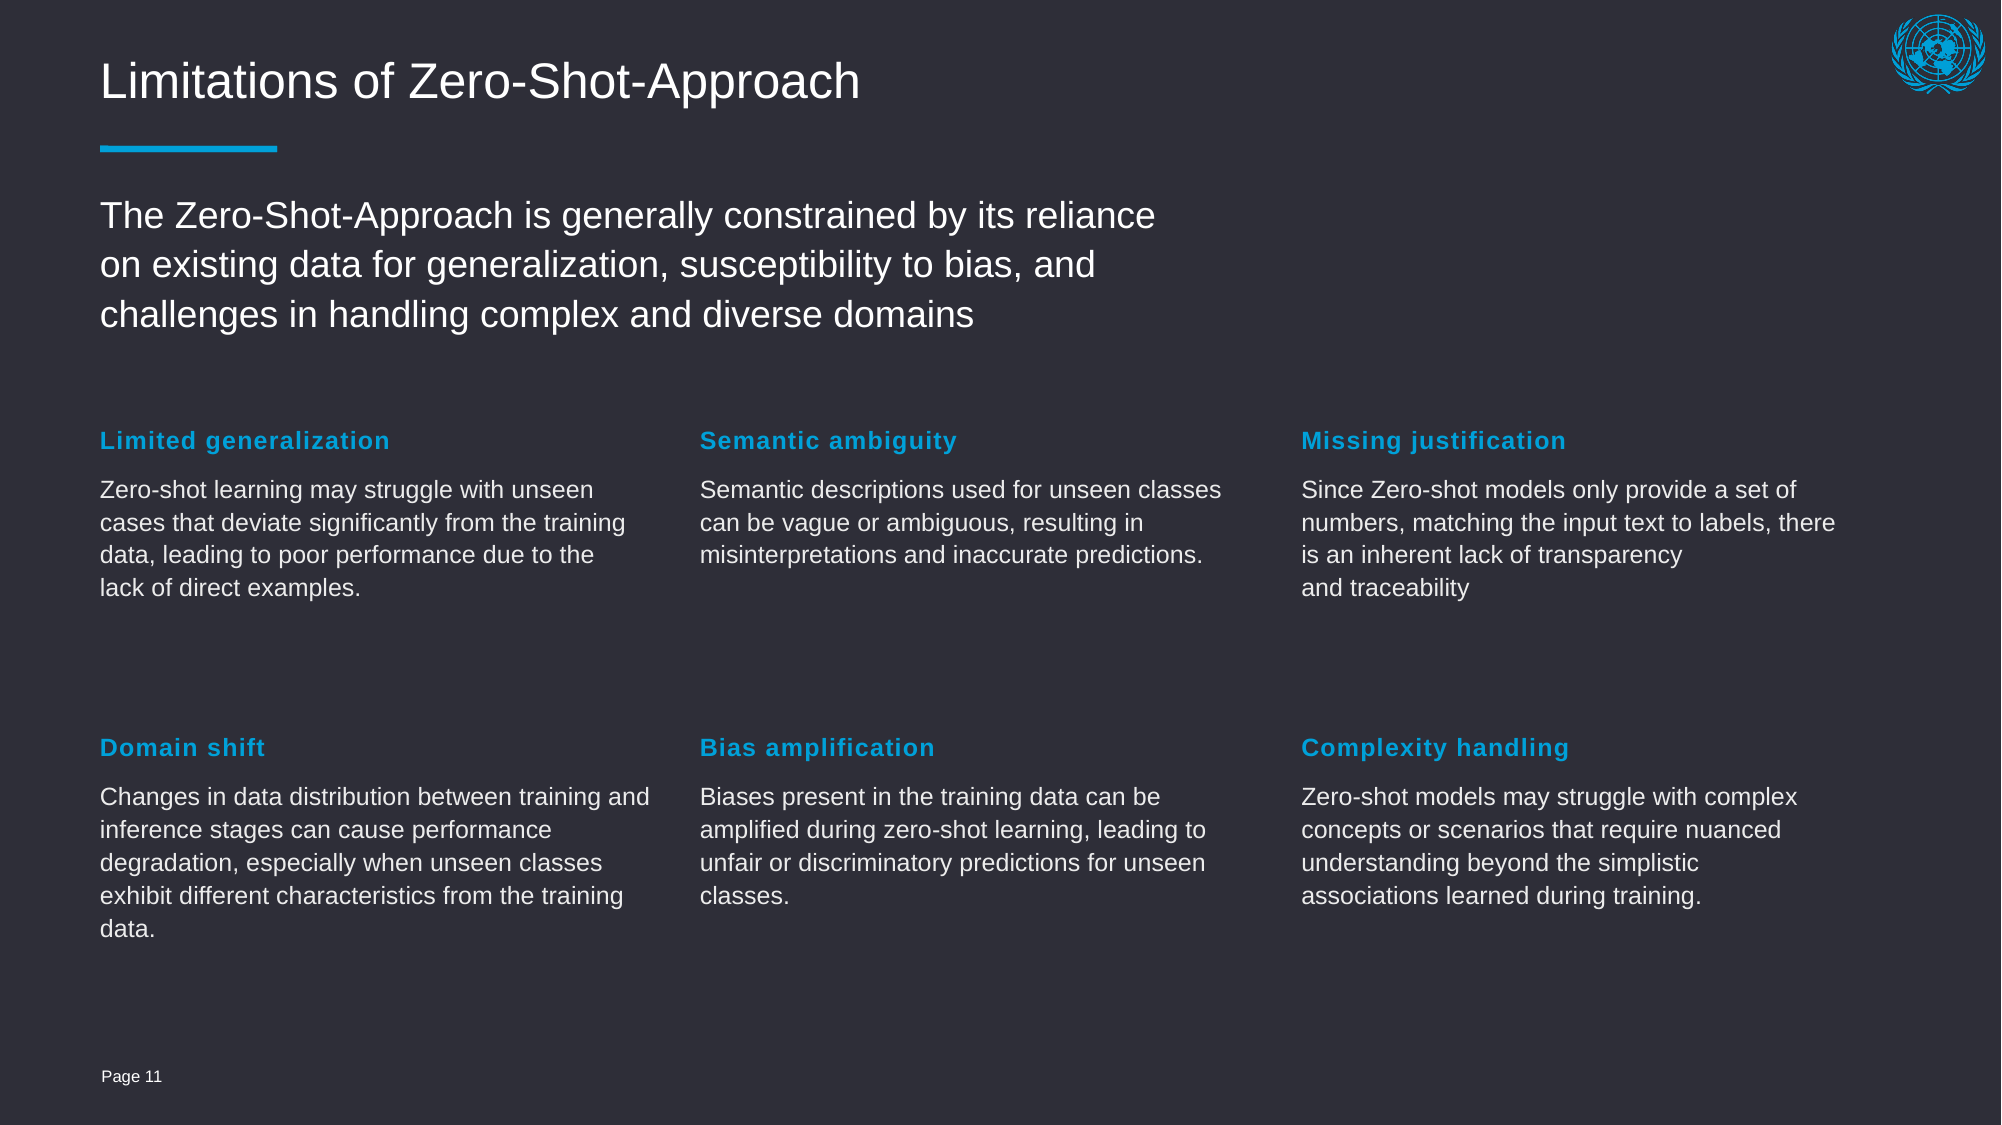

# Limitations of Zero-Shot-Approach
Subhead saw sea without

The Zero-Shot-Approach is generally constrained by its reliance on existing data for generalization, susceptibility to bias, and challenges in handling complex and diverse domains
Limited generalization
Semantic ambiguity
Missing justification
Zero-shot learning may struggle with unseen cases that deviate significantly from the training data, leading to poor performance due to the lack of direct examples.
Semantic descriptions used for unseen classes can be vague or ambiguous, resulting in misinterpretations and inaccurate predictions.

Since Zero-shot models only provide a set of numbers, matching the input text to labels, there is an inherent lack of transparency and traceability
Domain shift
Bias amplification
Complexity handling
Changes in data distribution between training and inference stages can cause performance degradation, especially when unseen classes exhibit different characteristics from the training data.

Biases present in the training data can be amplified during zero-shot learning, leading to unfair or discriminatory predictions for unseen classes.

Zero-shot models may struggle with complex concepts or scenarios that require nuanced understanding beyond the simplistic associations learned during training.

Page 11